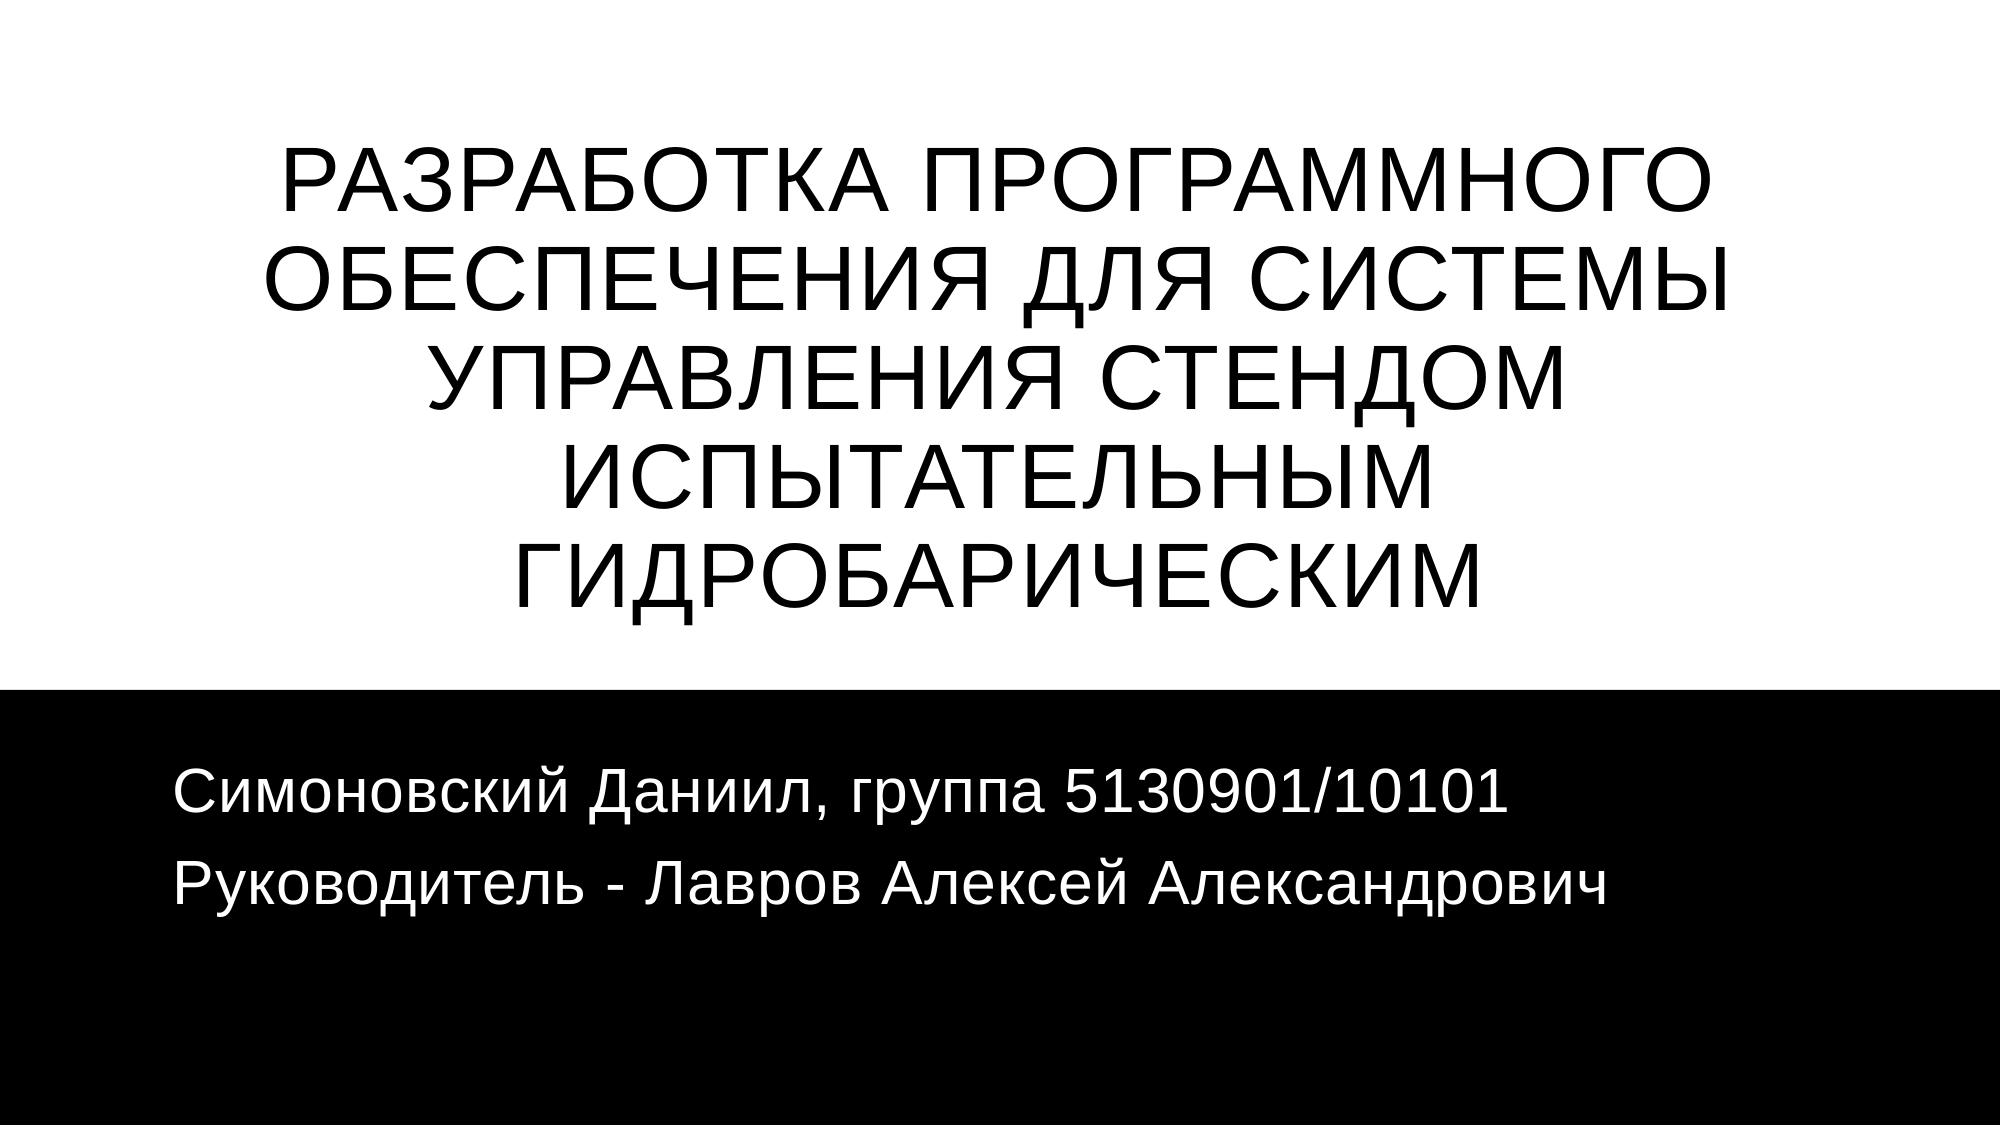

# Разработка программного обеспечения для системы управления стендом испытательным гидробарическим
Симоновский Даниил, группа 5130901/10101
Руководитель - Лавров Алексей Александрович

1